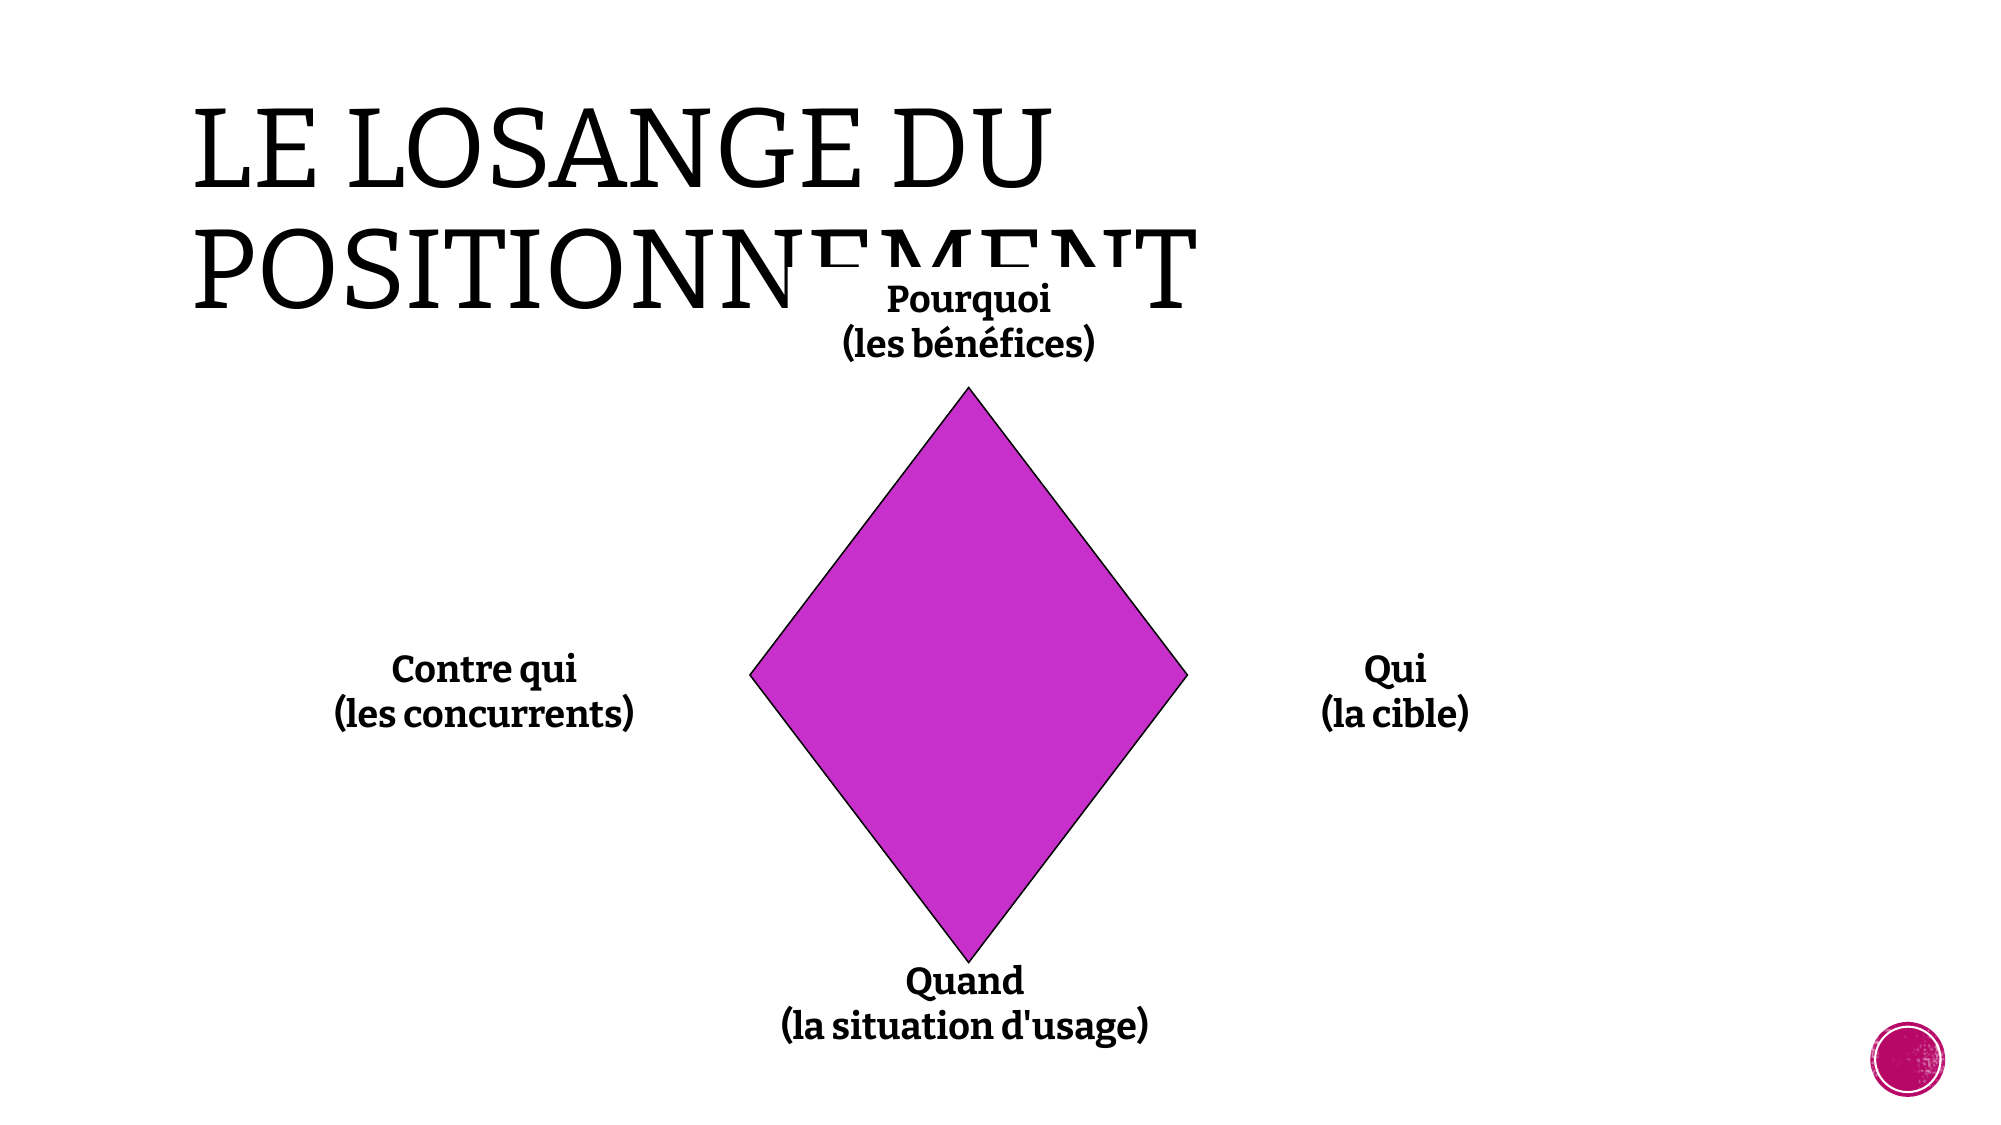

# Le losange du positionnement
Pourquoi
(les bénéfices)

Contre qui
(les concurrents)
Qui
(la cible)
Quand
(la situation d'usage)